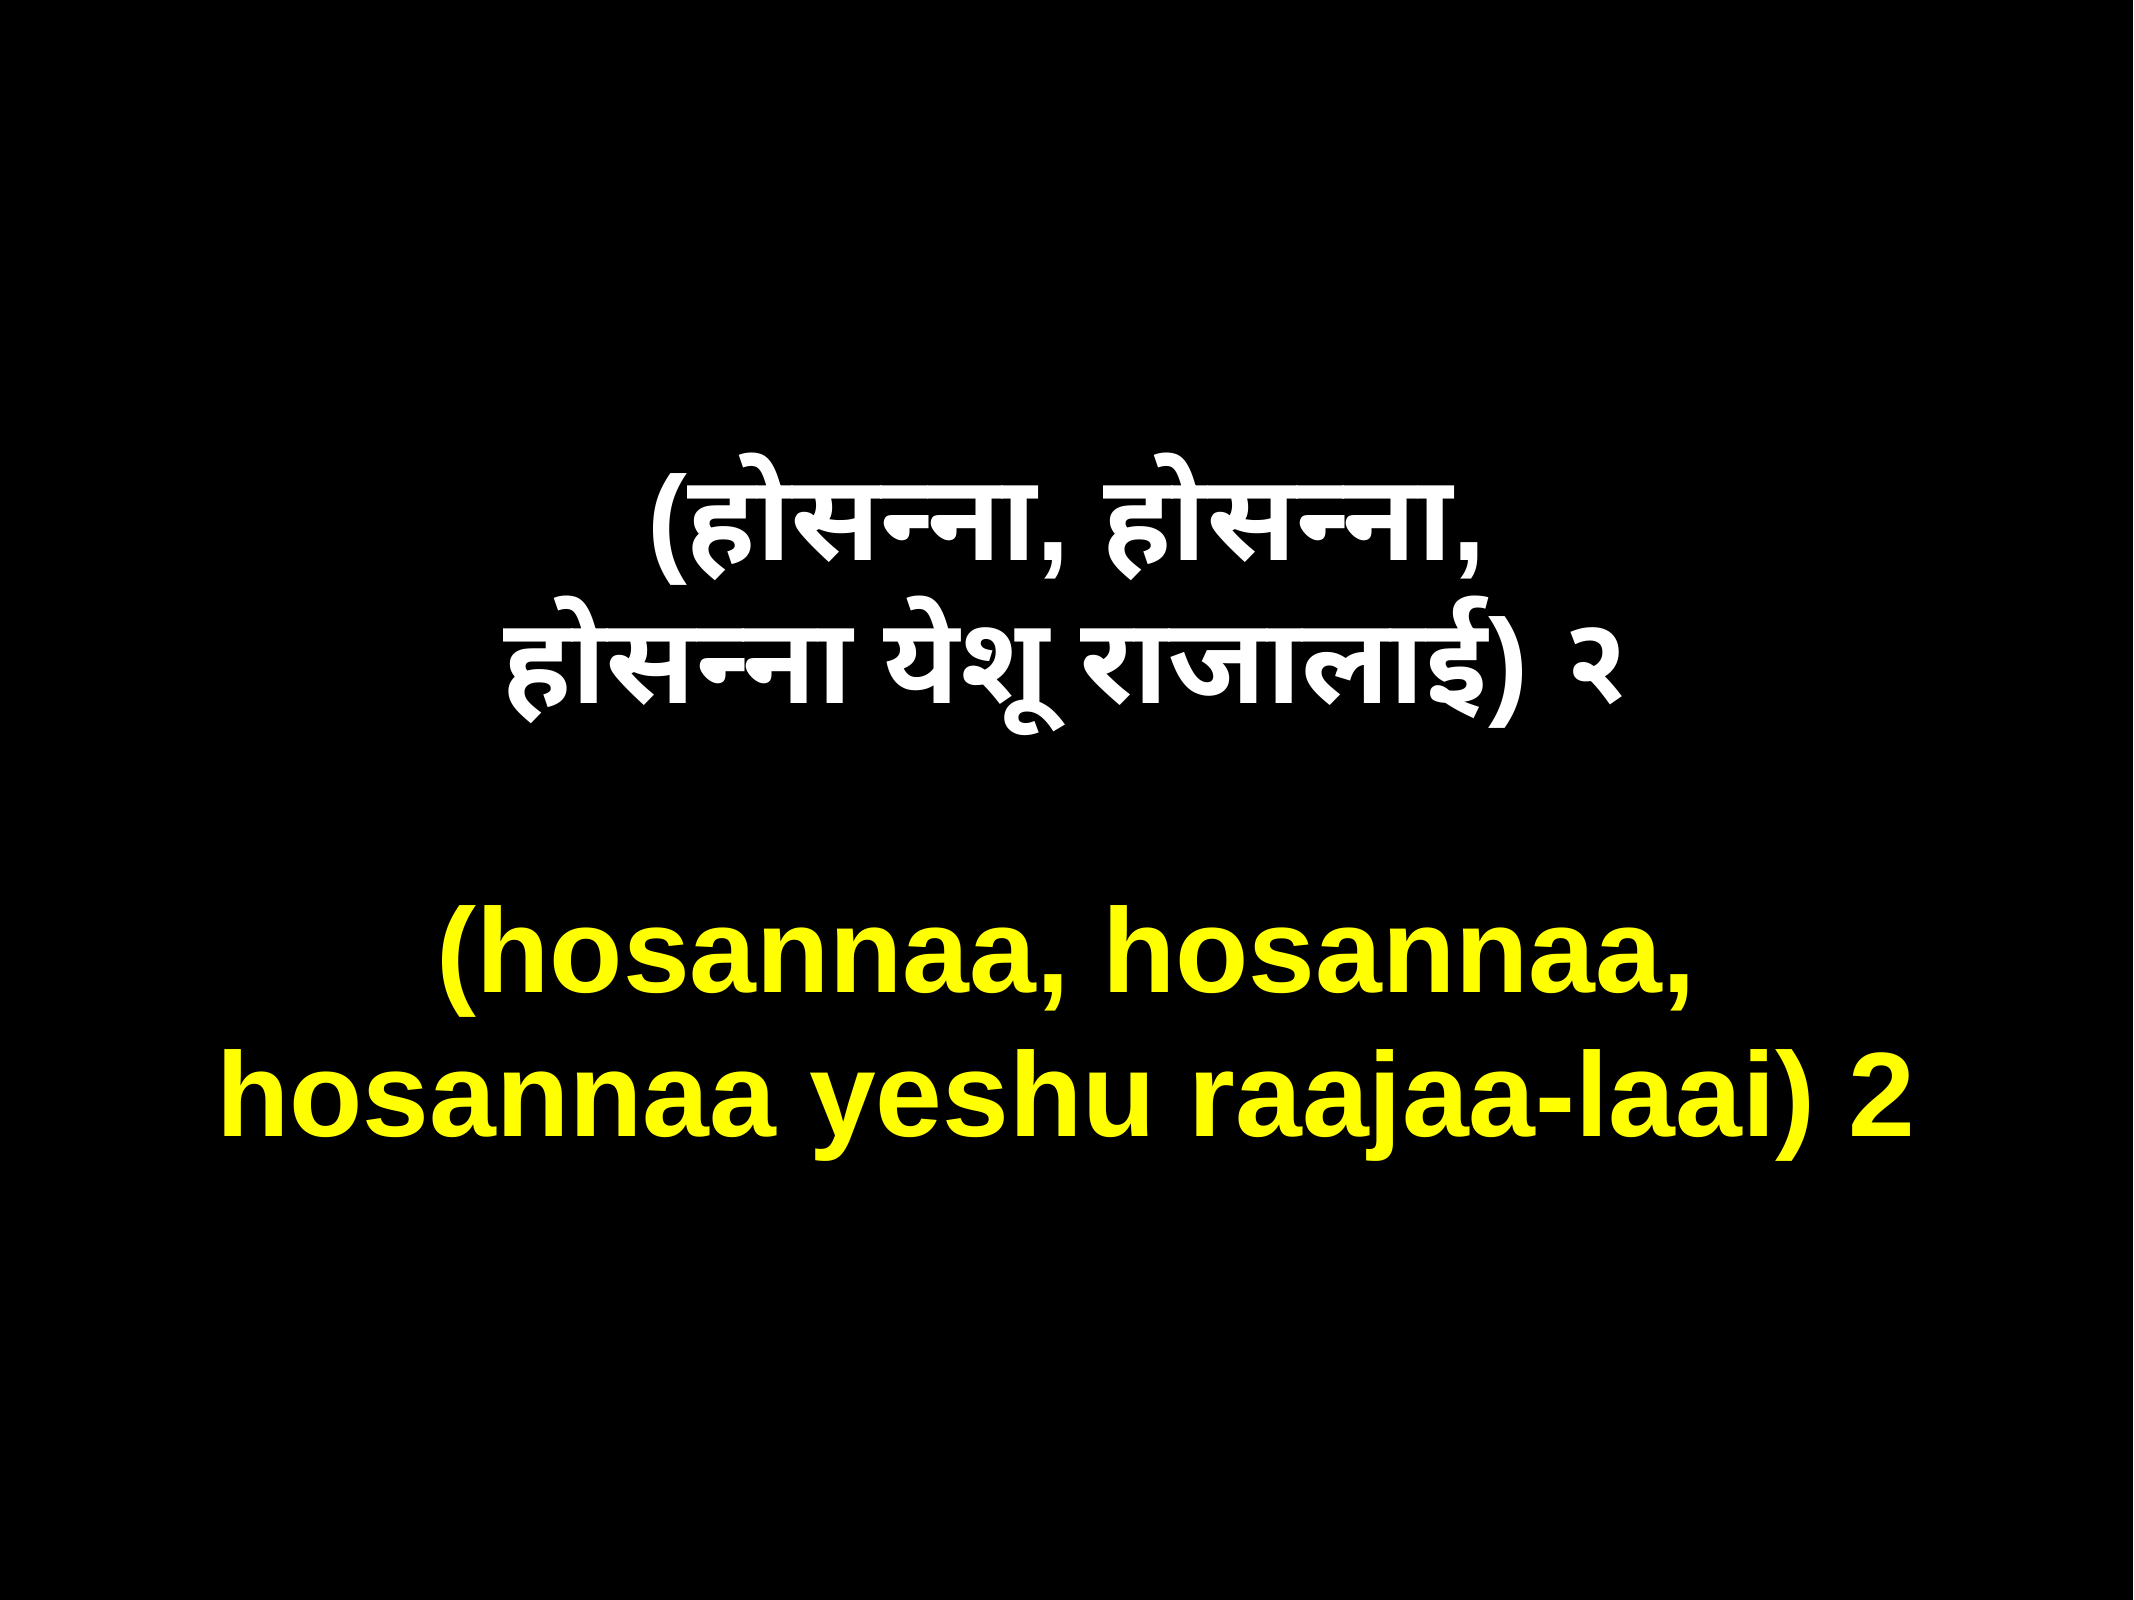

Chorus:
(होसन्‍‌ना, होसन्‍‌ना,
होसन्‍‌ना येशू राजालाई) २

(hosannaa, hosannaa,
hosannaa yeshu raajaa-laai) 2